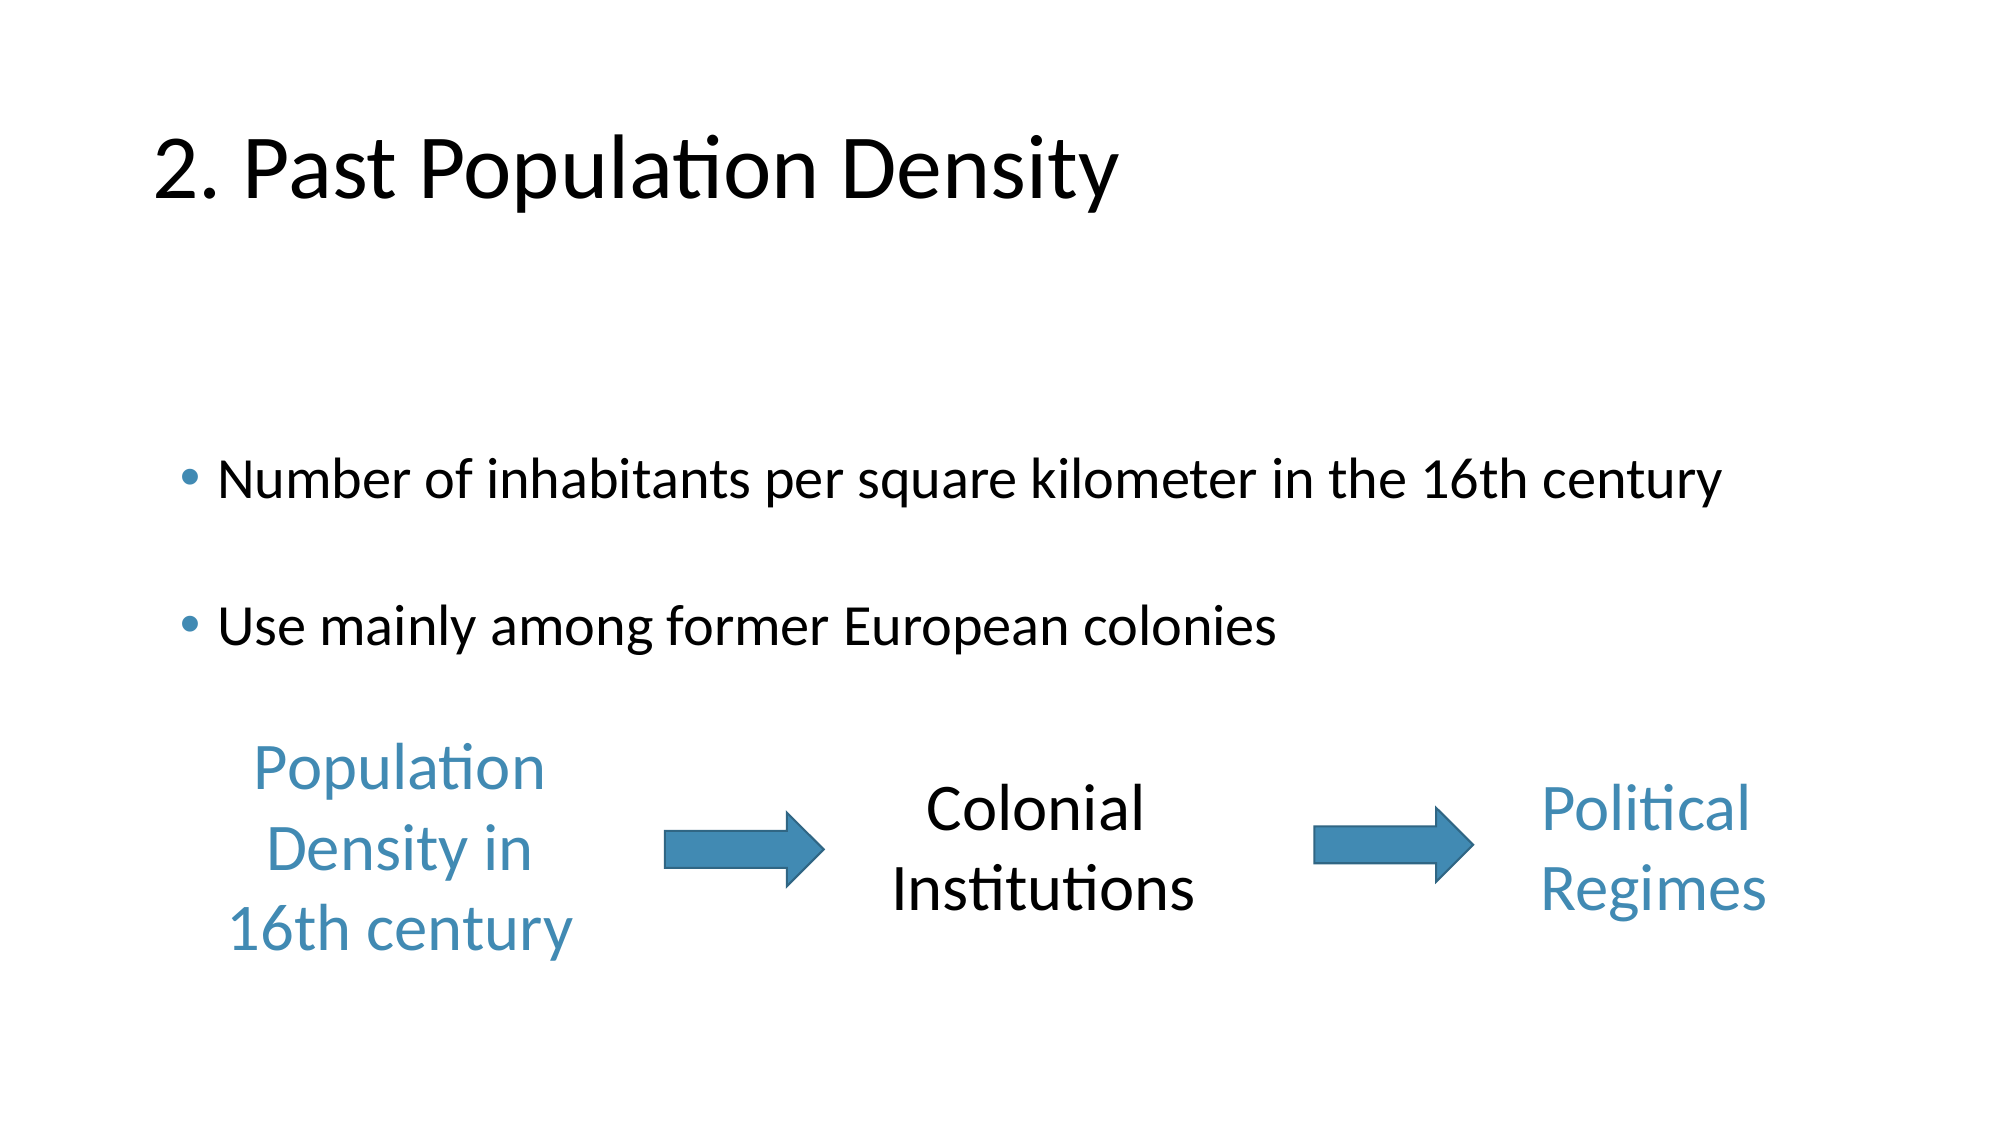

# 2. Past Population Density

Number of inhabitants per square kilometer in the 16th century
Use mainly among former European colonies

Population
Density in 16th century
Colonial
Institutions
Political
Regimes